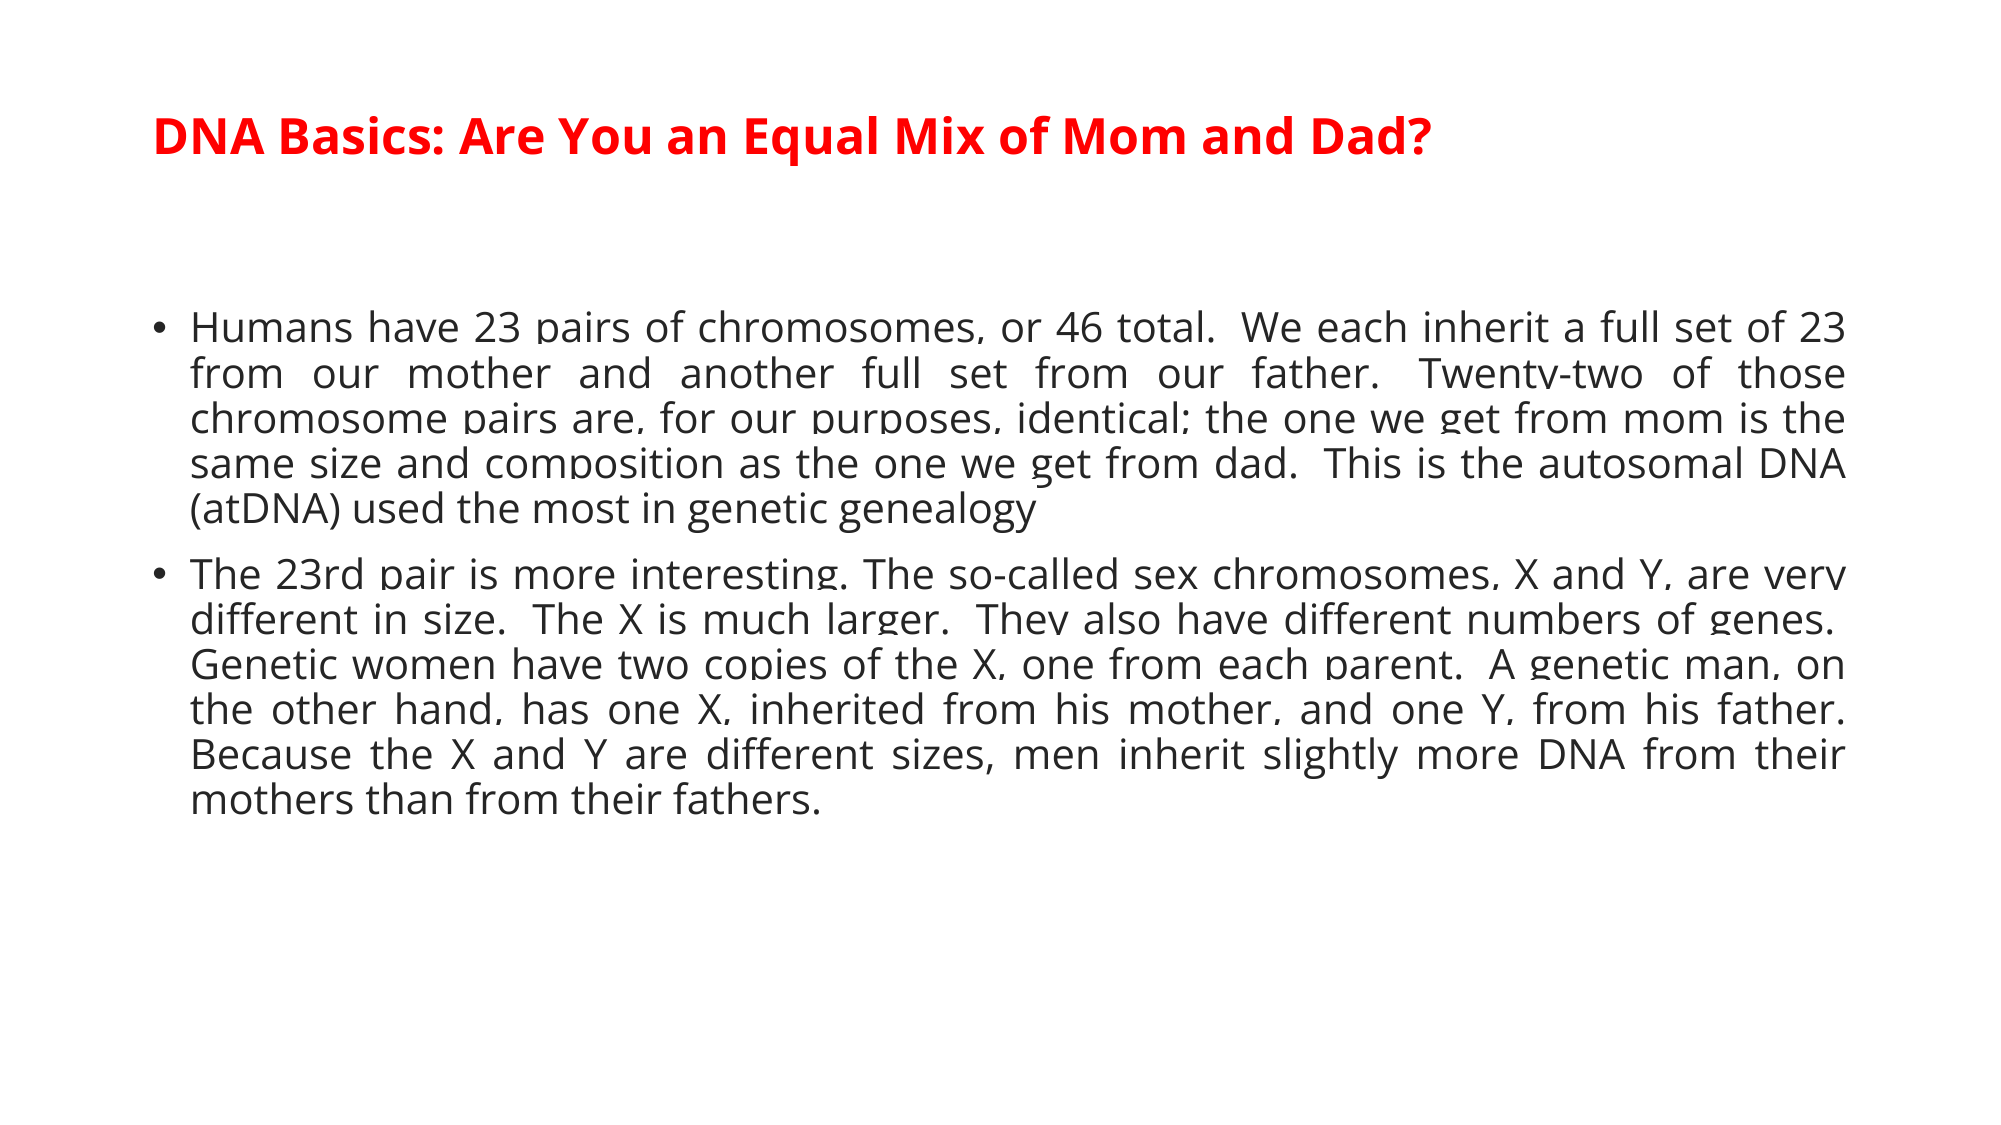

# DNA Basics: Are You an Equal Mix of Mom and Dad?
Humans have 23 pairs of chromosomes, or 46 total.  We each inherit a full set of 23 from our mother and another full set from our father.  Twenty-two of those chromosome pairs are, for our purposes, identical; the one we get from mom is the same size and composition as the one we get from dad.  This is the autosomal DNA (atDNA) used the most in genetic genealogy
The 23rd pair is more interesting. The so-called sex chromosomes, X and Y, are very different in size.  The X is much larger.  They also have different numbers of genes.  Genetic women have two copies of the X, one from each parent.  A genetic man, on the other hand, has one X, inherited from his mother, and one Y, from his father. Because the X and Y are different sizes, men inherit slightly more DNA from their mothers than from their fathers.